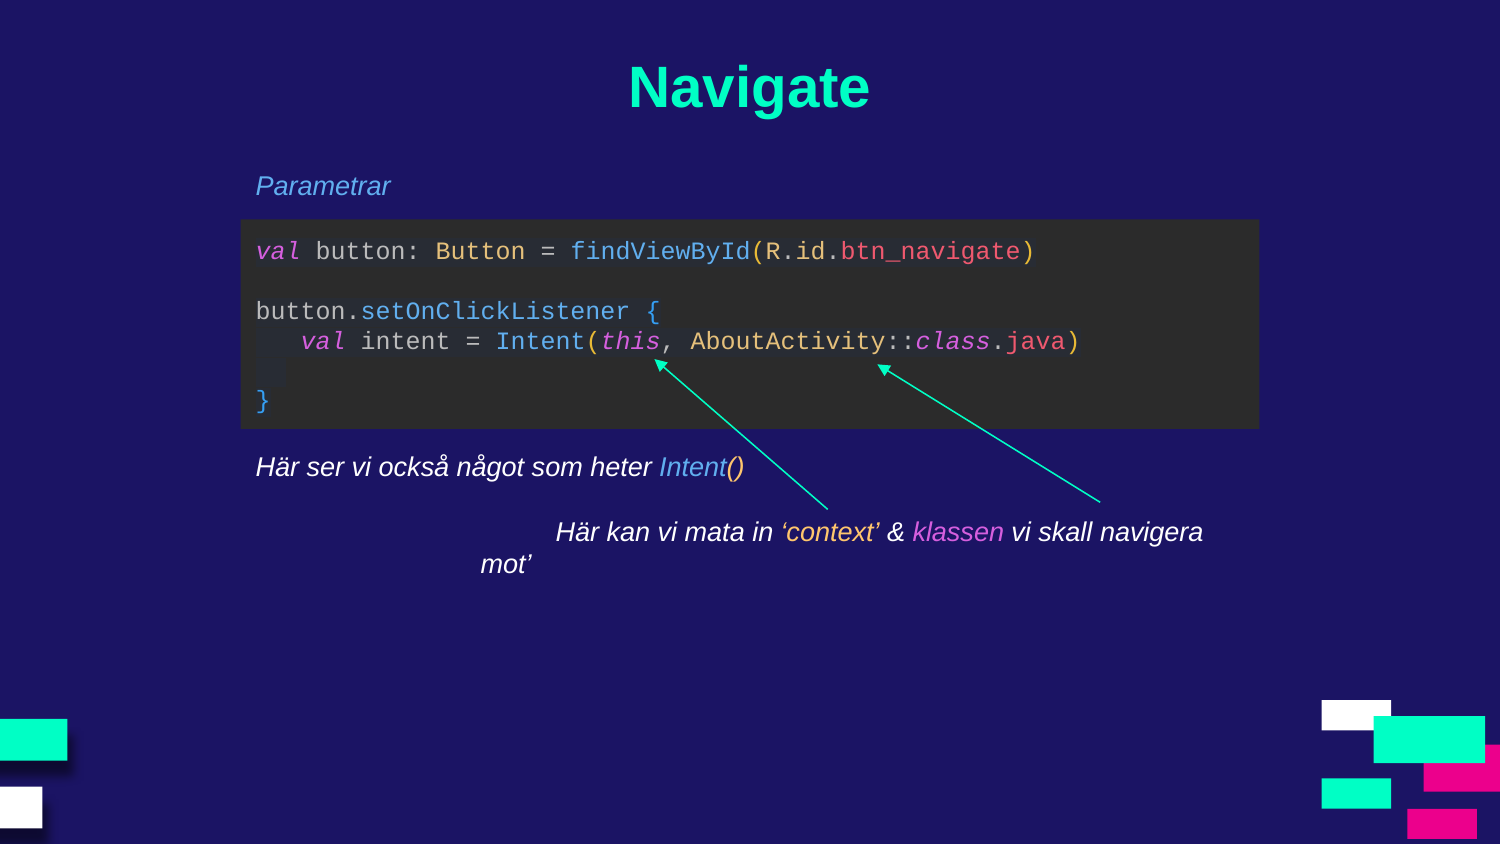

Navigate
Parametrar

val button: Button = findViewById(R.id.btn_navigate)

button.setOnClickListener {
   val intent = Intent(this, AboutActivity::class.java)

}
Här ser vi också något som heter Intent()

Här kan vi mata in ‘context’ & klassen vi skall navigera mot’